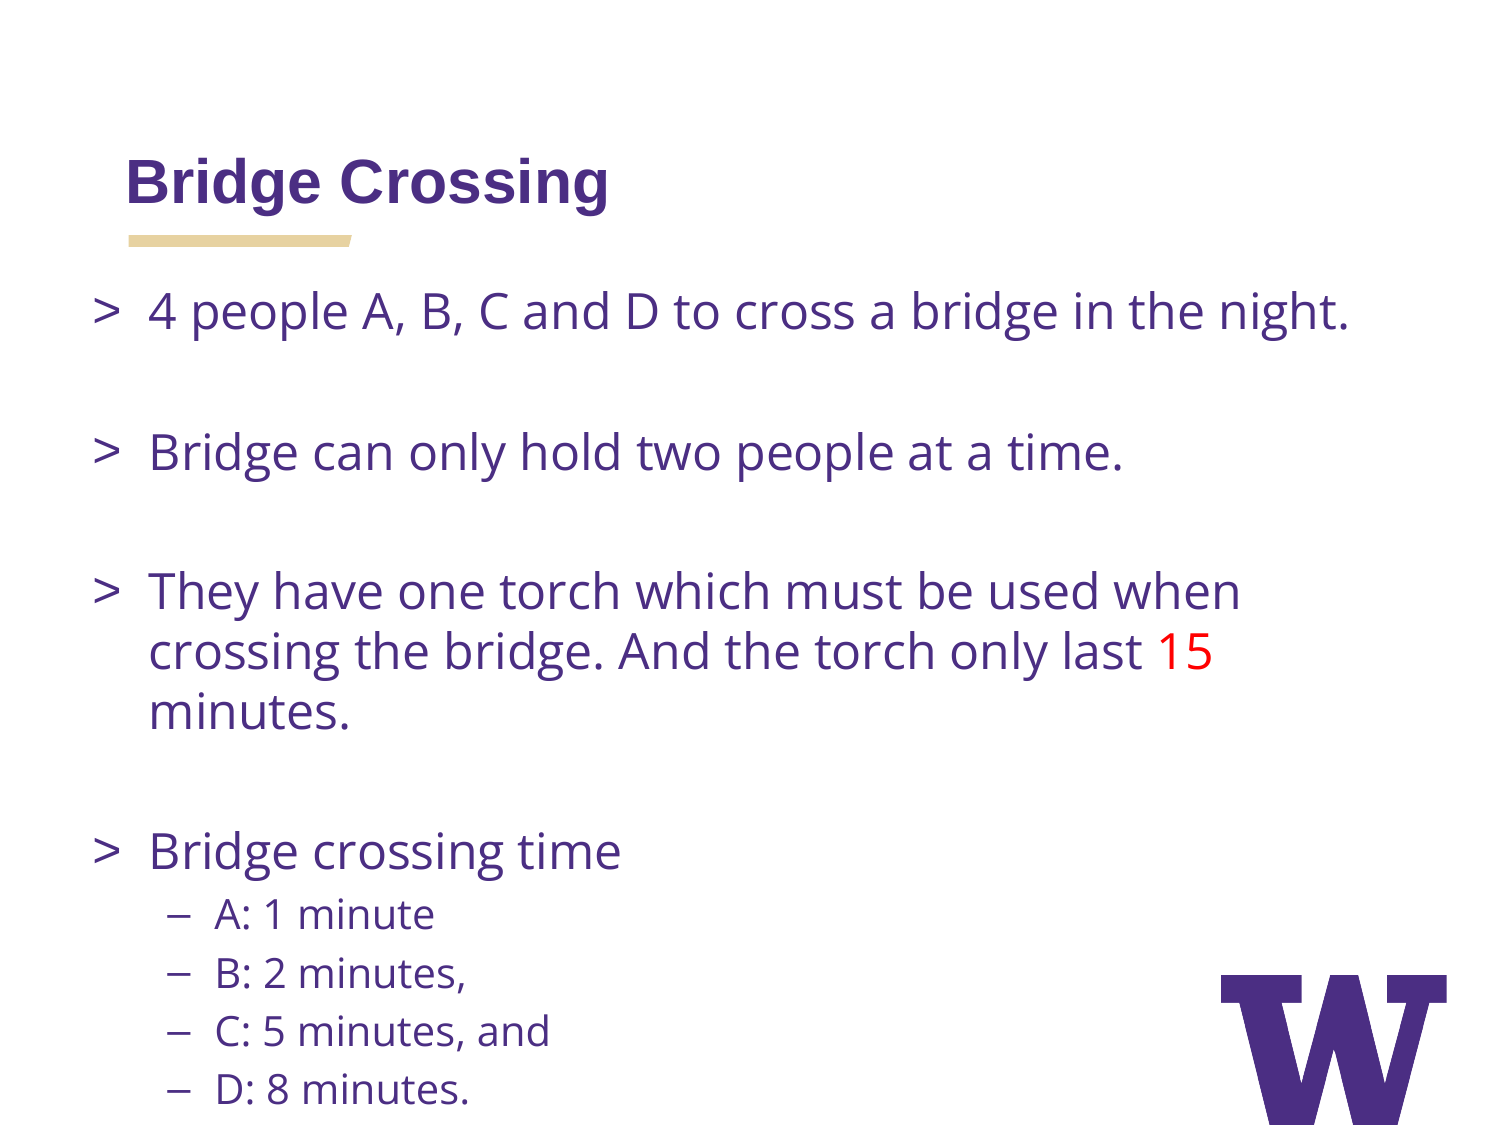

# Bridge Crossing
4 people A, B, C and D to cross a bridge in the night.

Bridge can only hold two people at a time.

They have one torch which must be used when crossing the bridge. And the torch only last 15 minutes.

Bridge crossing time
A: 1 minute
B: 2 minutes,
C: 5 minutes, and
D: 8 minutes.